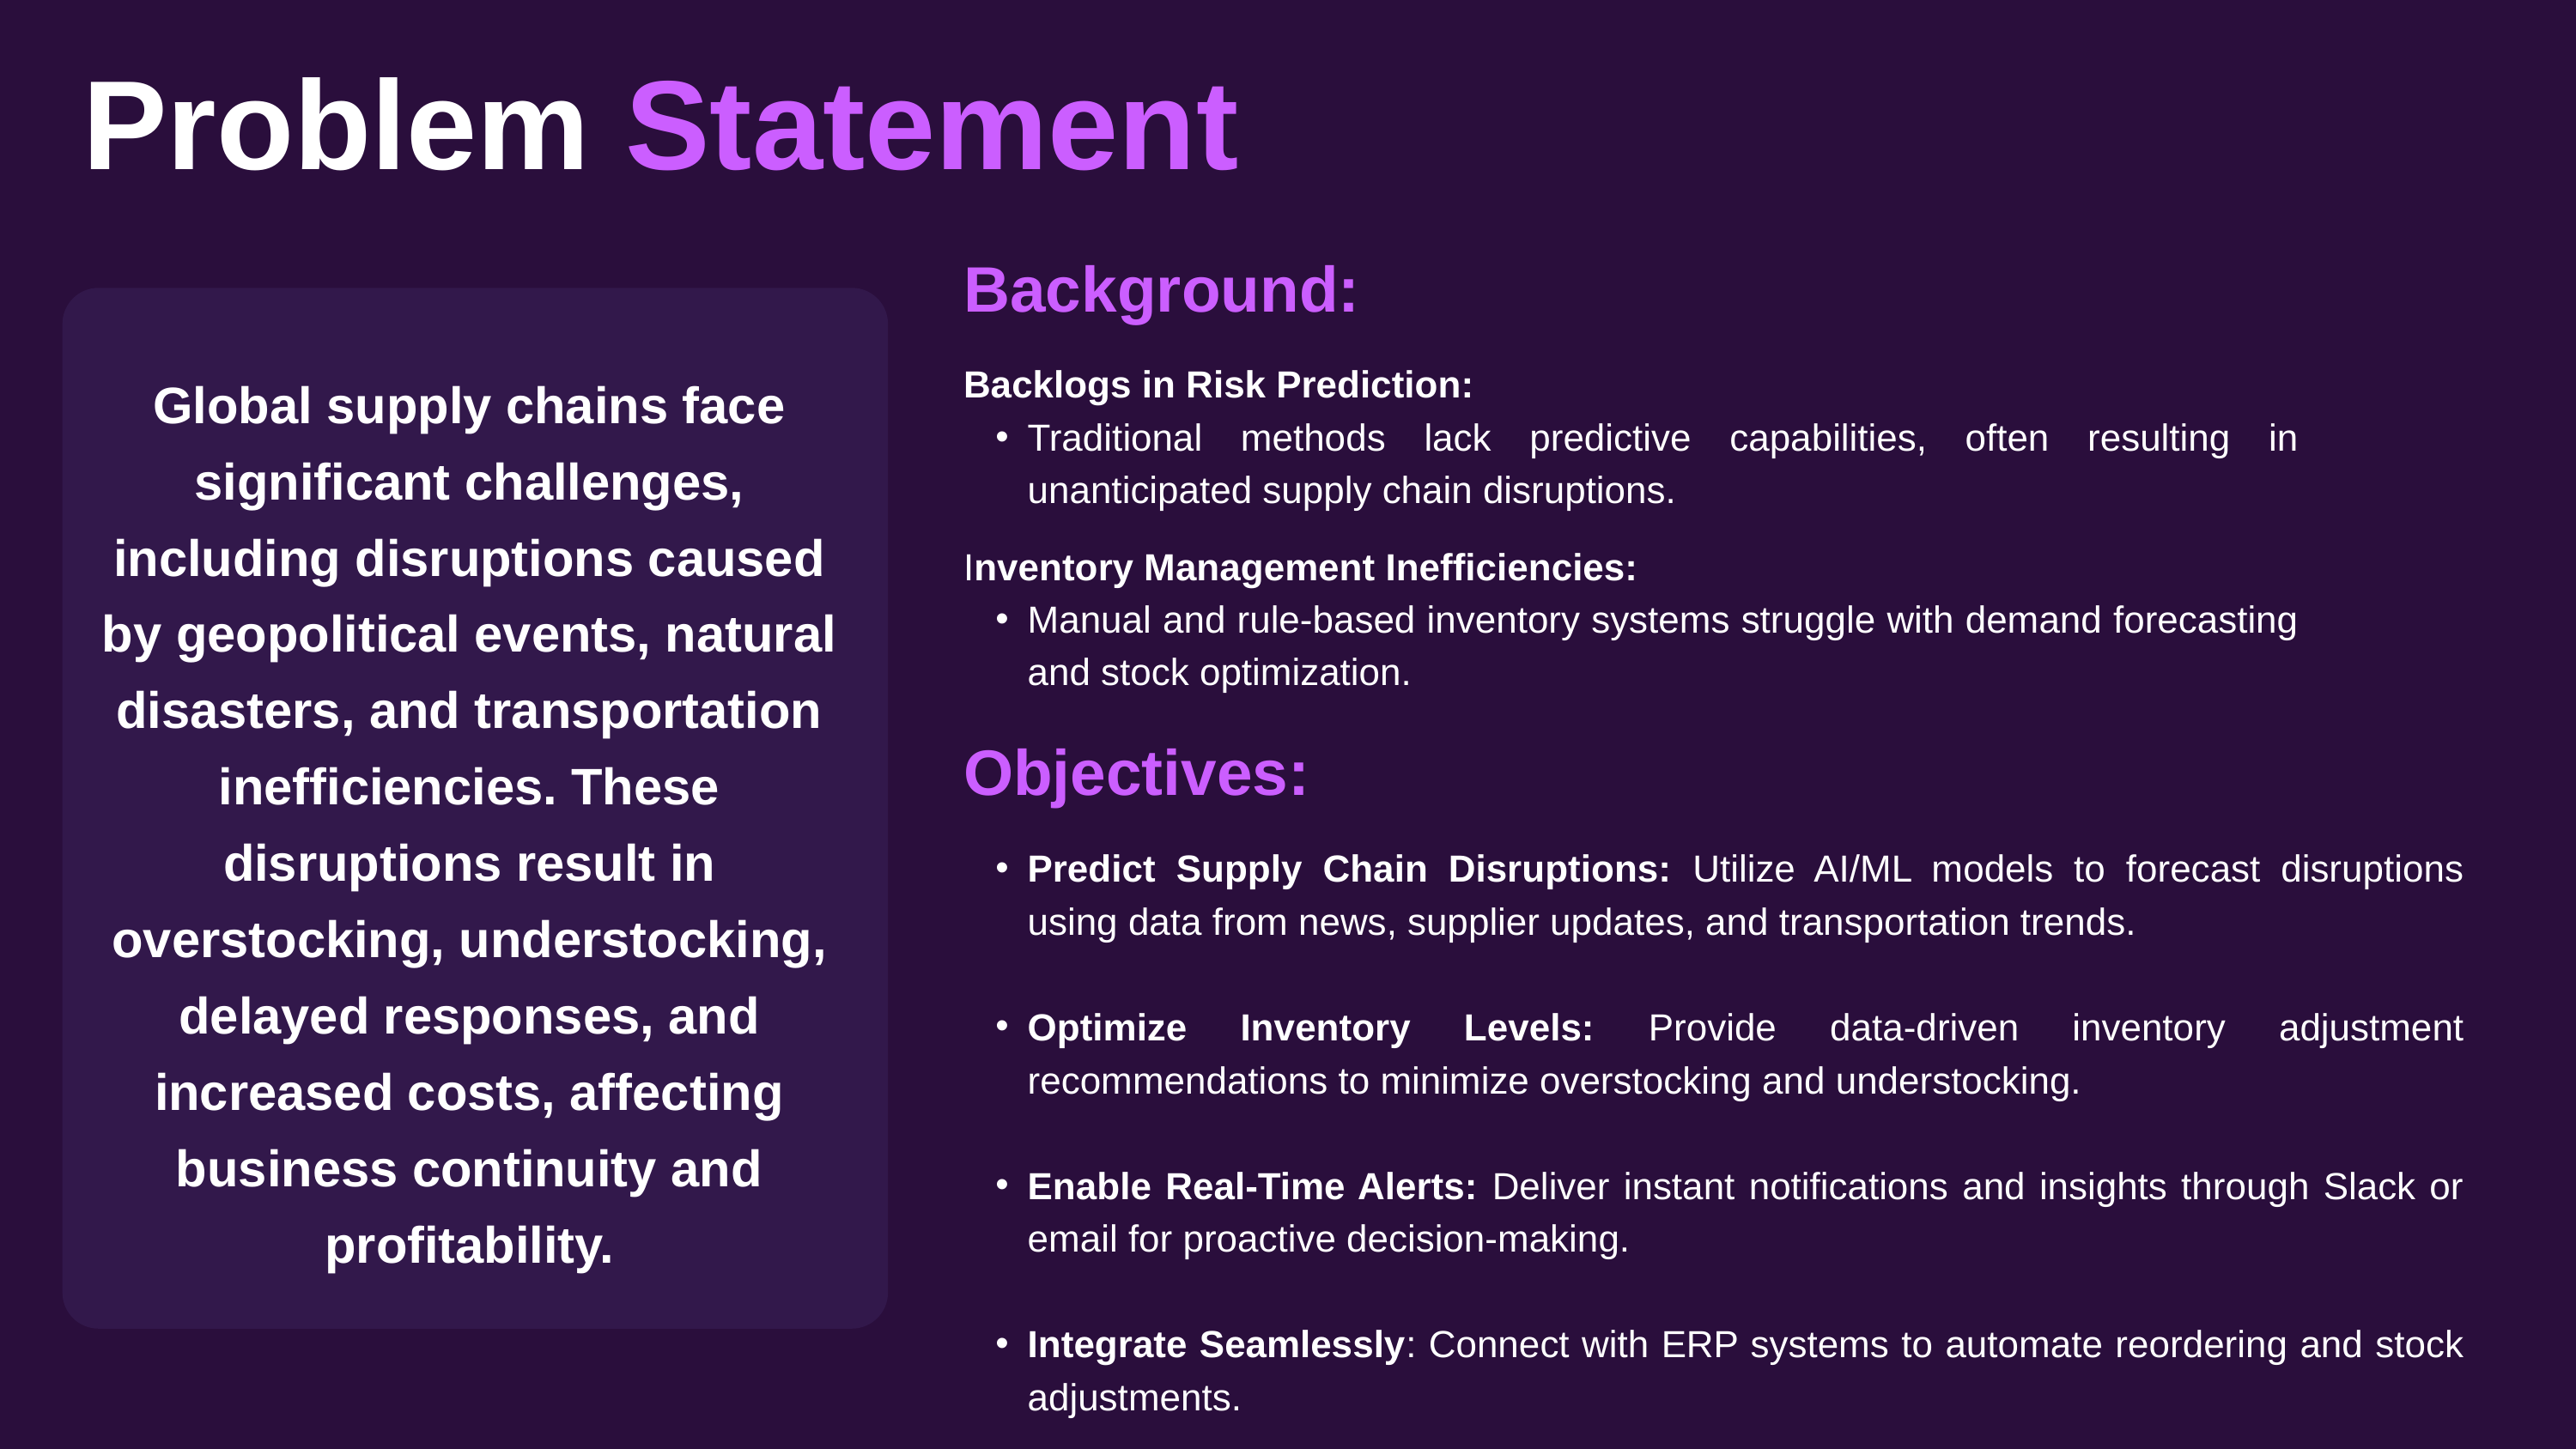

Problem Statement
Background:

Global supply chains face significant challenges, including disruptions caused by geopolitical events, natural disasters, and transportation inefficiencies. These disruptions result in overstocking, understocking, delayed responses, and increased costs, affecting business continuity and profitability.

Backlogs in Risk Prediction:
Traditional methods lack predictive capabilities, often resulting in unanticipated supply chain disruptions.
Inventory Management Inefficiencies:
Manual and rule-based inventory systems struggle with demand forecasting and stock optimization.
Objectives:
Predict Supply Chain Disruptions: Utilize AI/ML models to forecast disruptions using data from news, supplier updates, and transportation trends.

Optimize Inventory Levels: Provide data-driven inventory adjustment recommendations to minimize overstocking and understocking.

Enable Real-Time Alerts: Deliver instant notifications and insights through Slack or email for proactive decision-making.

Integrate Seamlessly: Connect with ERP systems to automate reordering and stock adjustments.